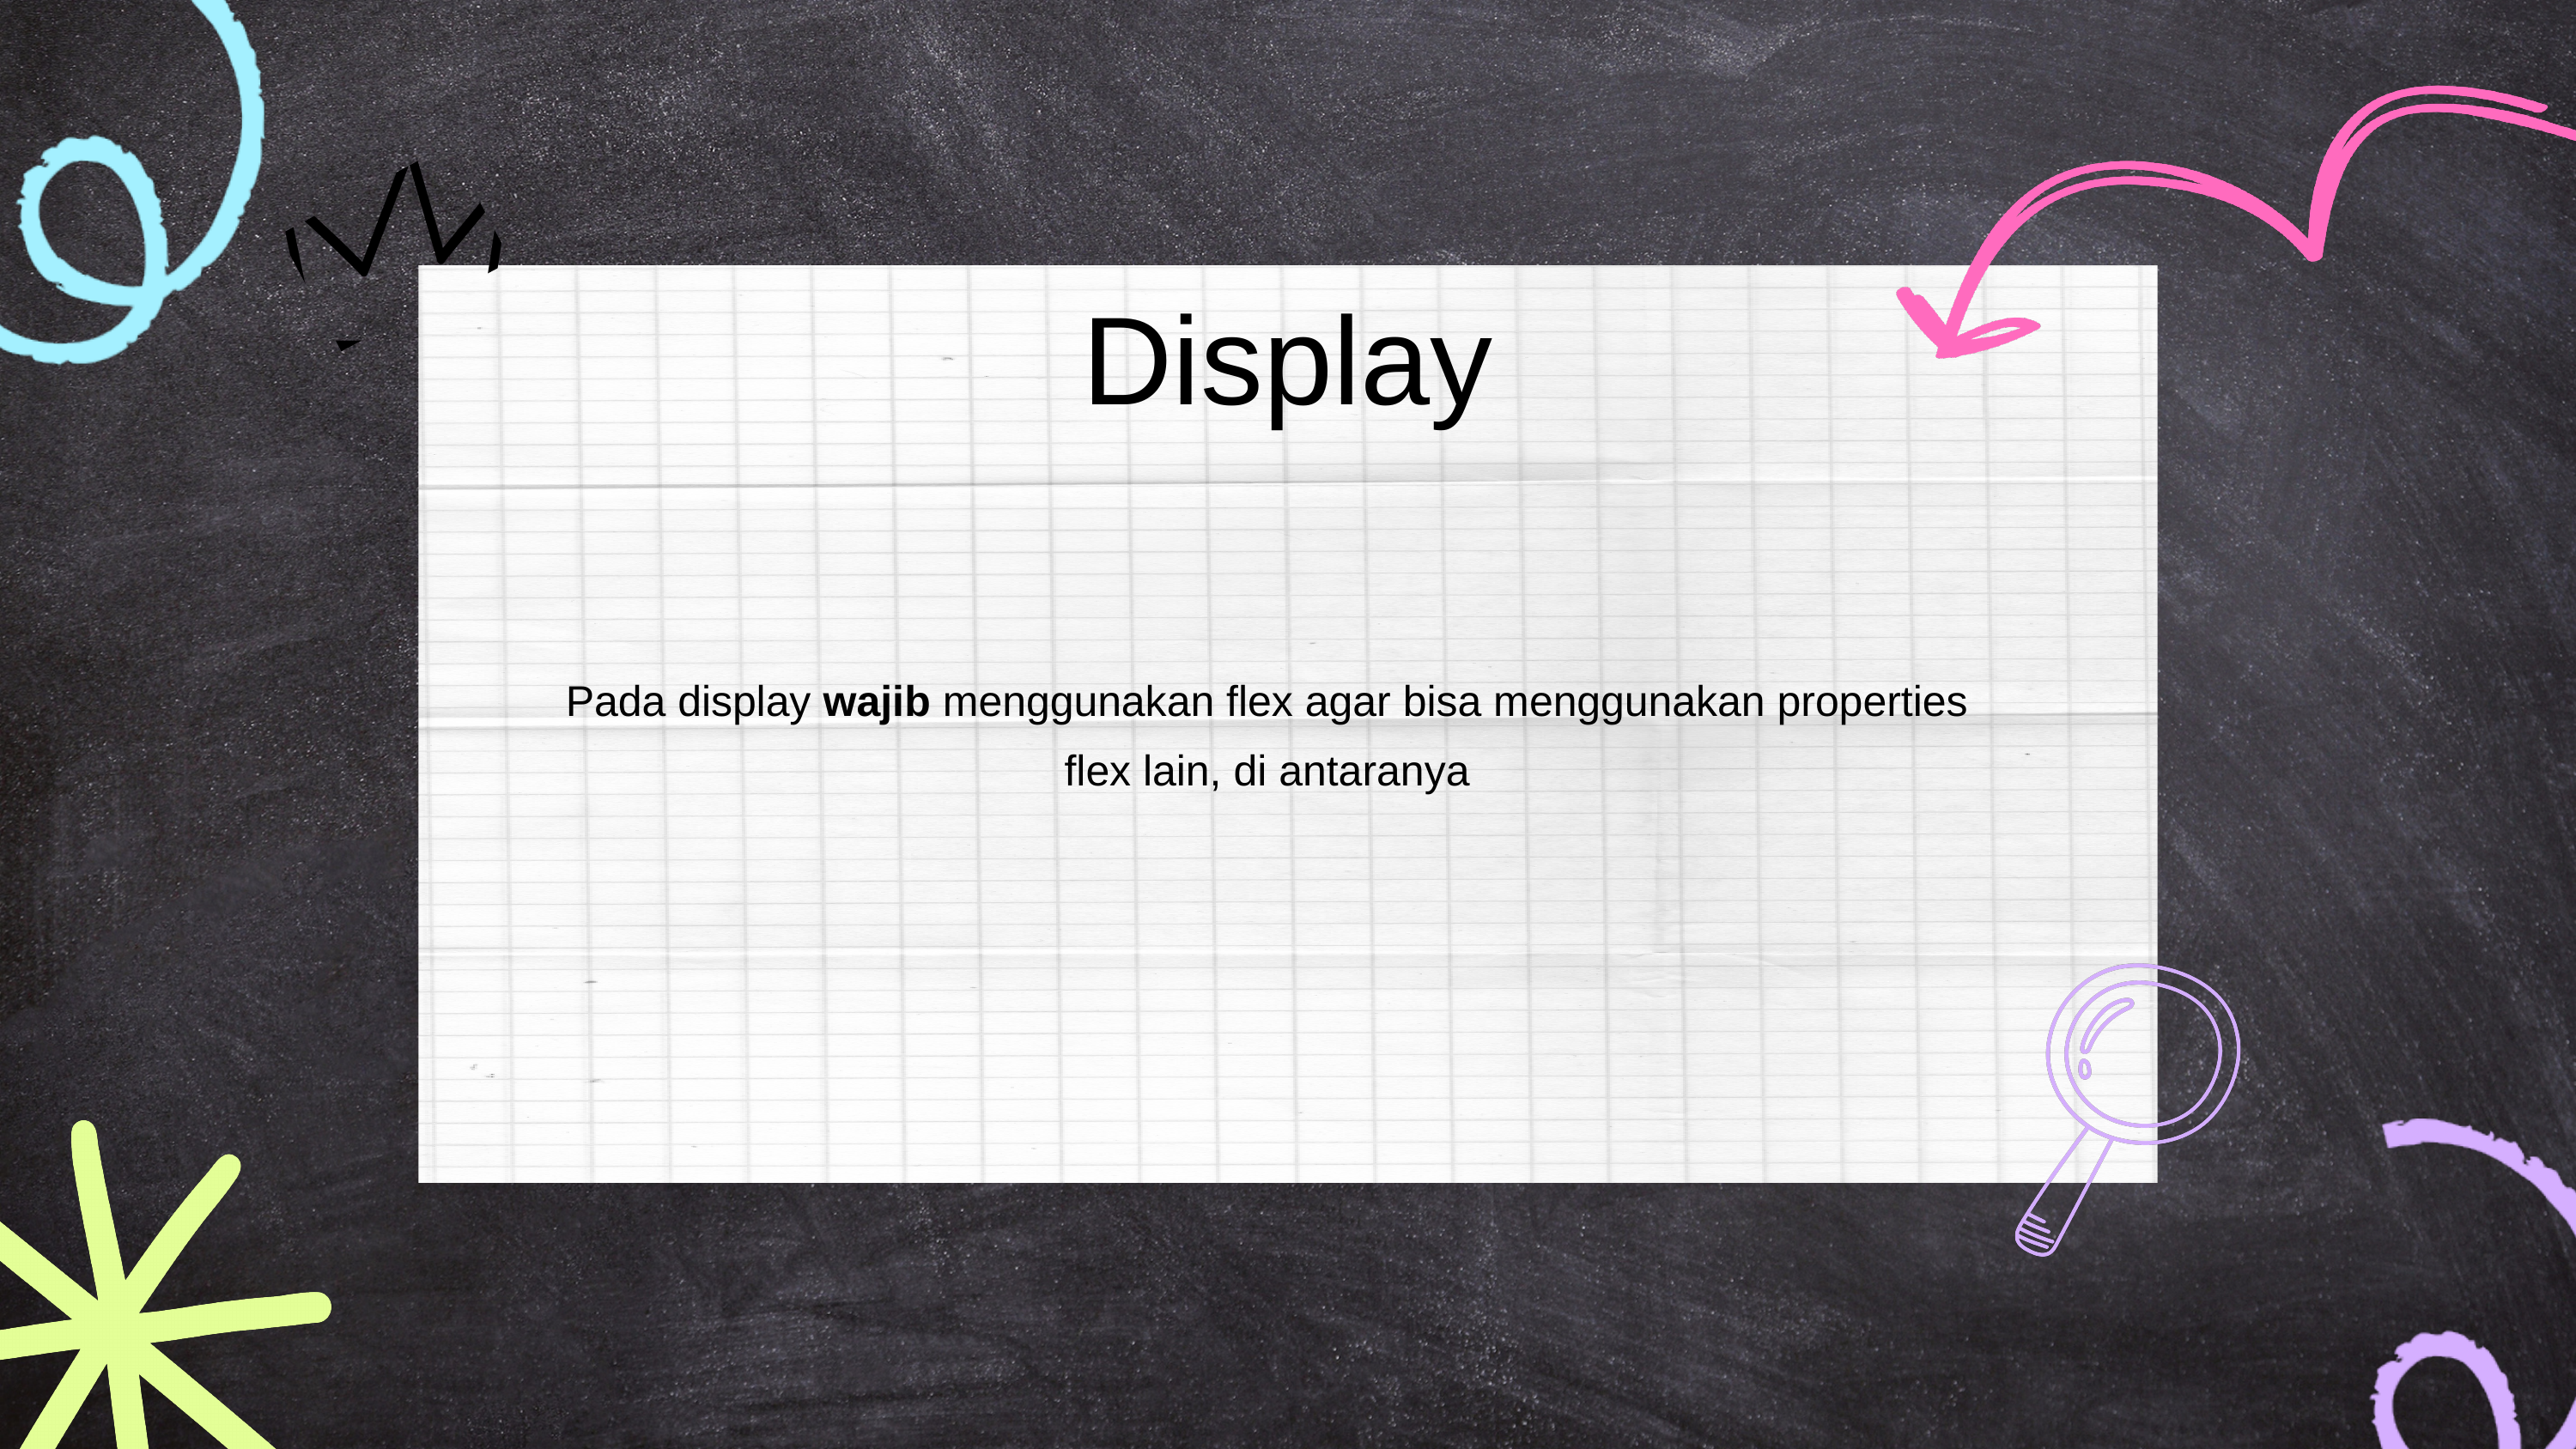

Display
Pada display wajib menggunakan flex agar bisa menggunakan properties flex lain, di antaranya